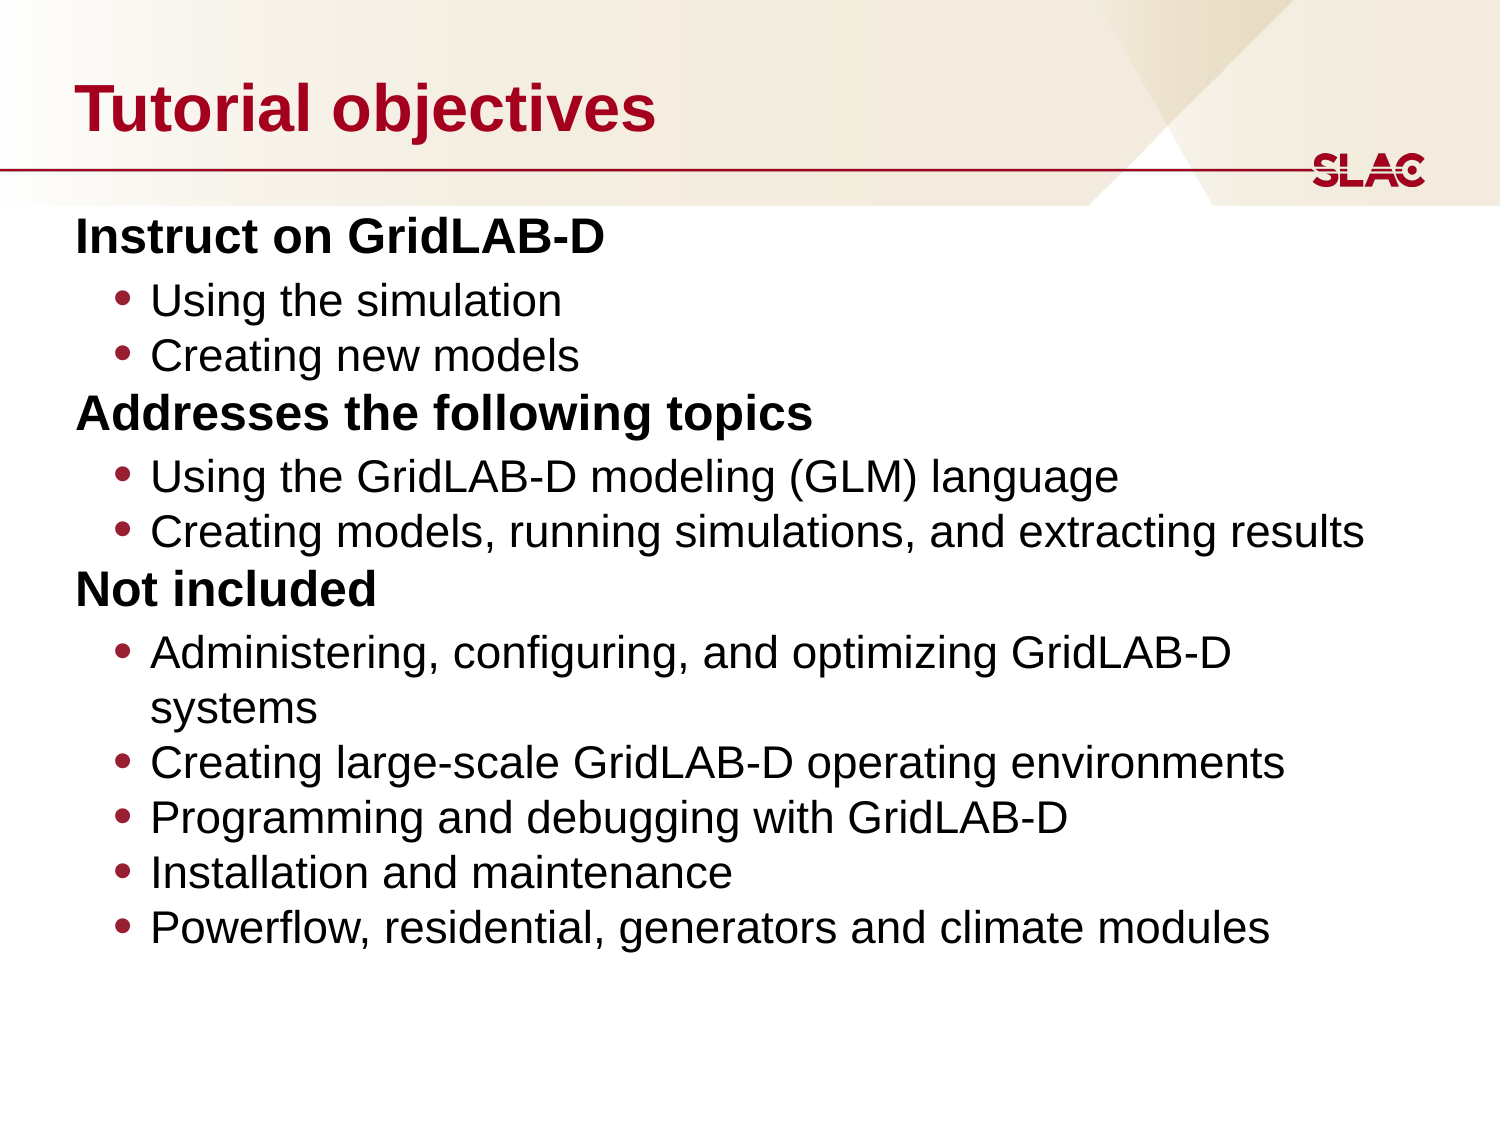

# Tutorial objectives
Instruct on GridLAB-D
Using the simulation
Creating new models
Addresses the following topics
Using the GridLAB-D modeling (GLM) language
Creating models, running simulations, and extracting results
Not included
Administering, configuring, and optimizing GridLAB-D systems
Creating large-scale GridLAB-D operating environments
Programming and debugging with GridLAB-D
Installation and maintenance
Powerflow, residential, generators and climate modules